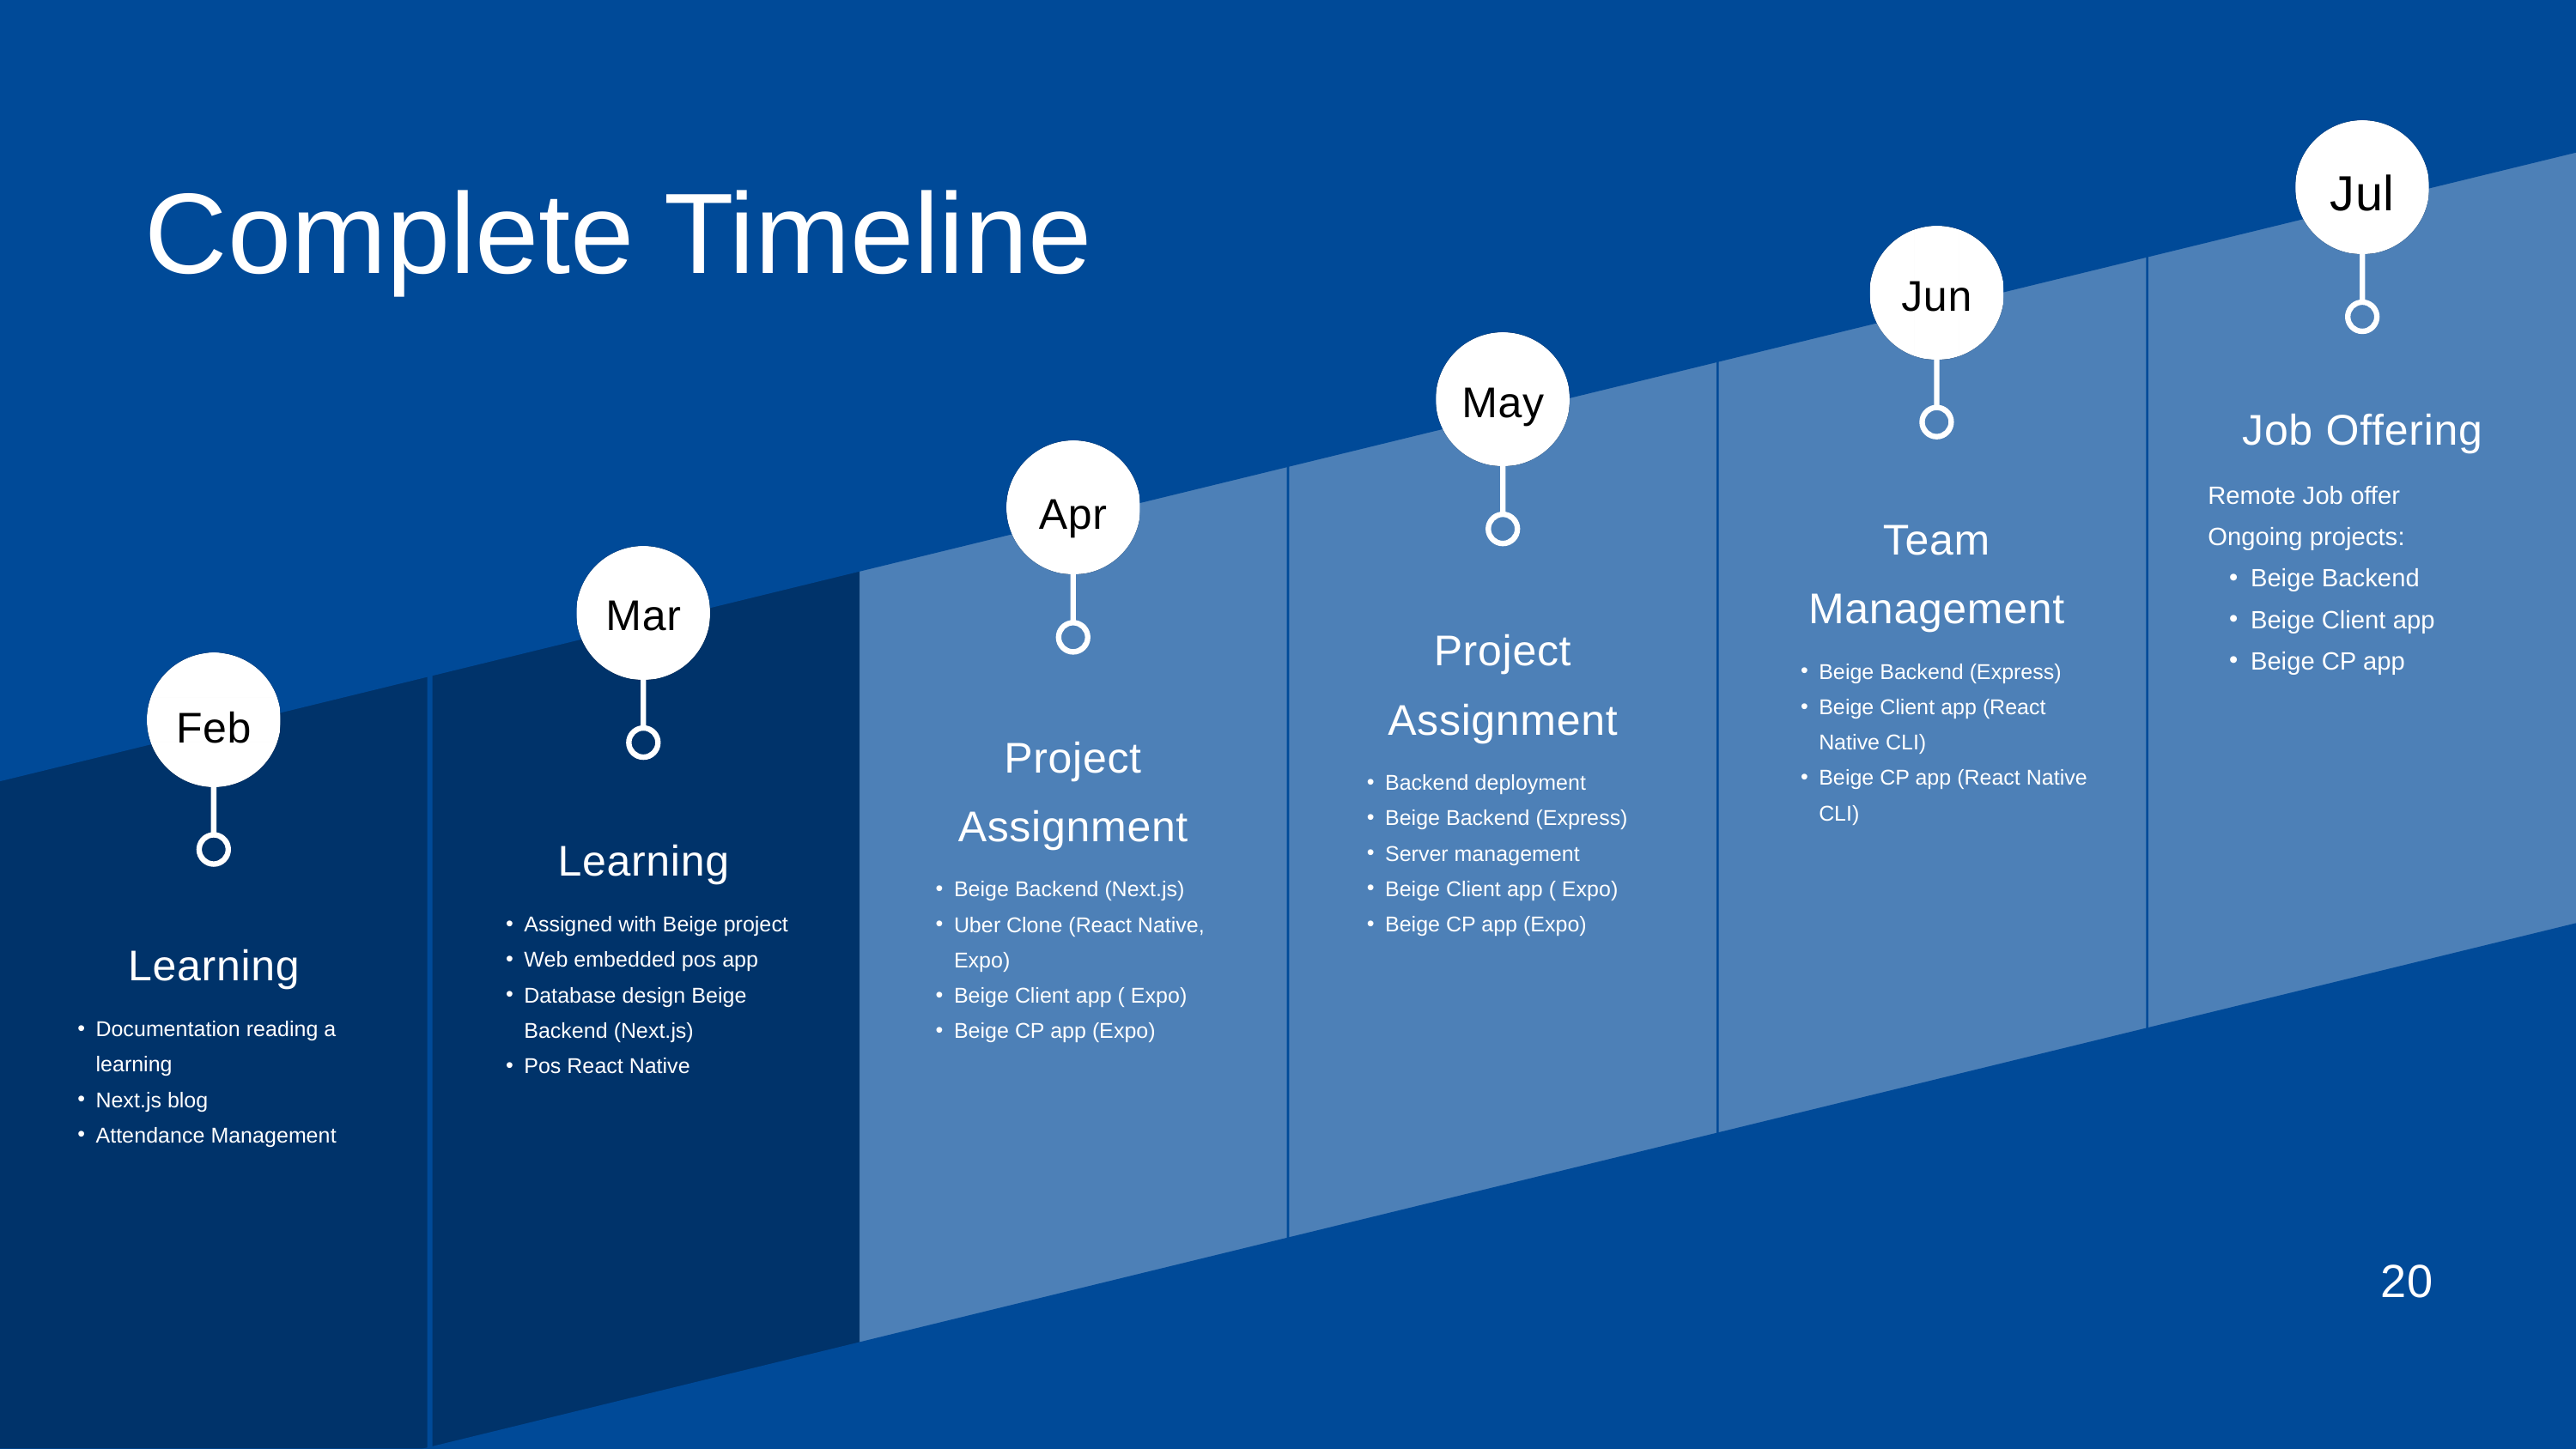

Jul
Complete Timeline

Jun

May
Job Offering
Remote Job offer
Ongoing projects:
Beige Backend
Beige Client app
Beige CP app

Apr

Team Management
Beige Backend (Express)
Beige Client app (React Native CLI)
Beige CP app (React Native CLI)

Mar
Project Assignment
Backend deployment
Beige Backend (Express)
Server management
Beige Client app ( Expo)
Beige CP app (Expo)

Feb

Project Assignment
Beige Backend (Next.js)
Uber Clone (React Native, Expo)
Beige Client app ( Expo)
Beige CP app (Expo)
Learning
Assigned with Beige project
Web embedded pos app
Database design Beige Backend (Next.js)
Pos React Native
Learning
Documentation reading a learning
Next.js blog
Attendance Management

20